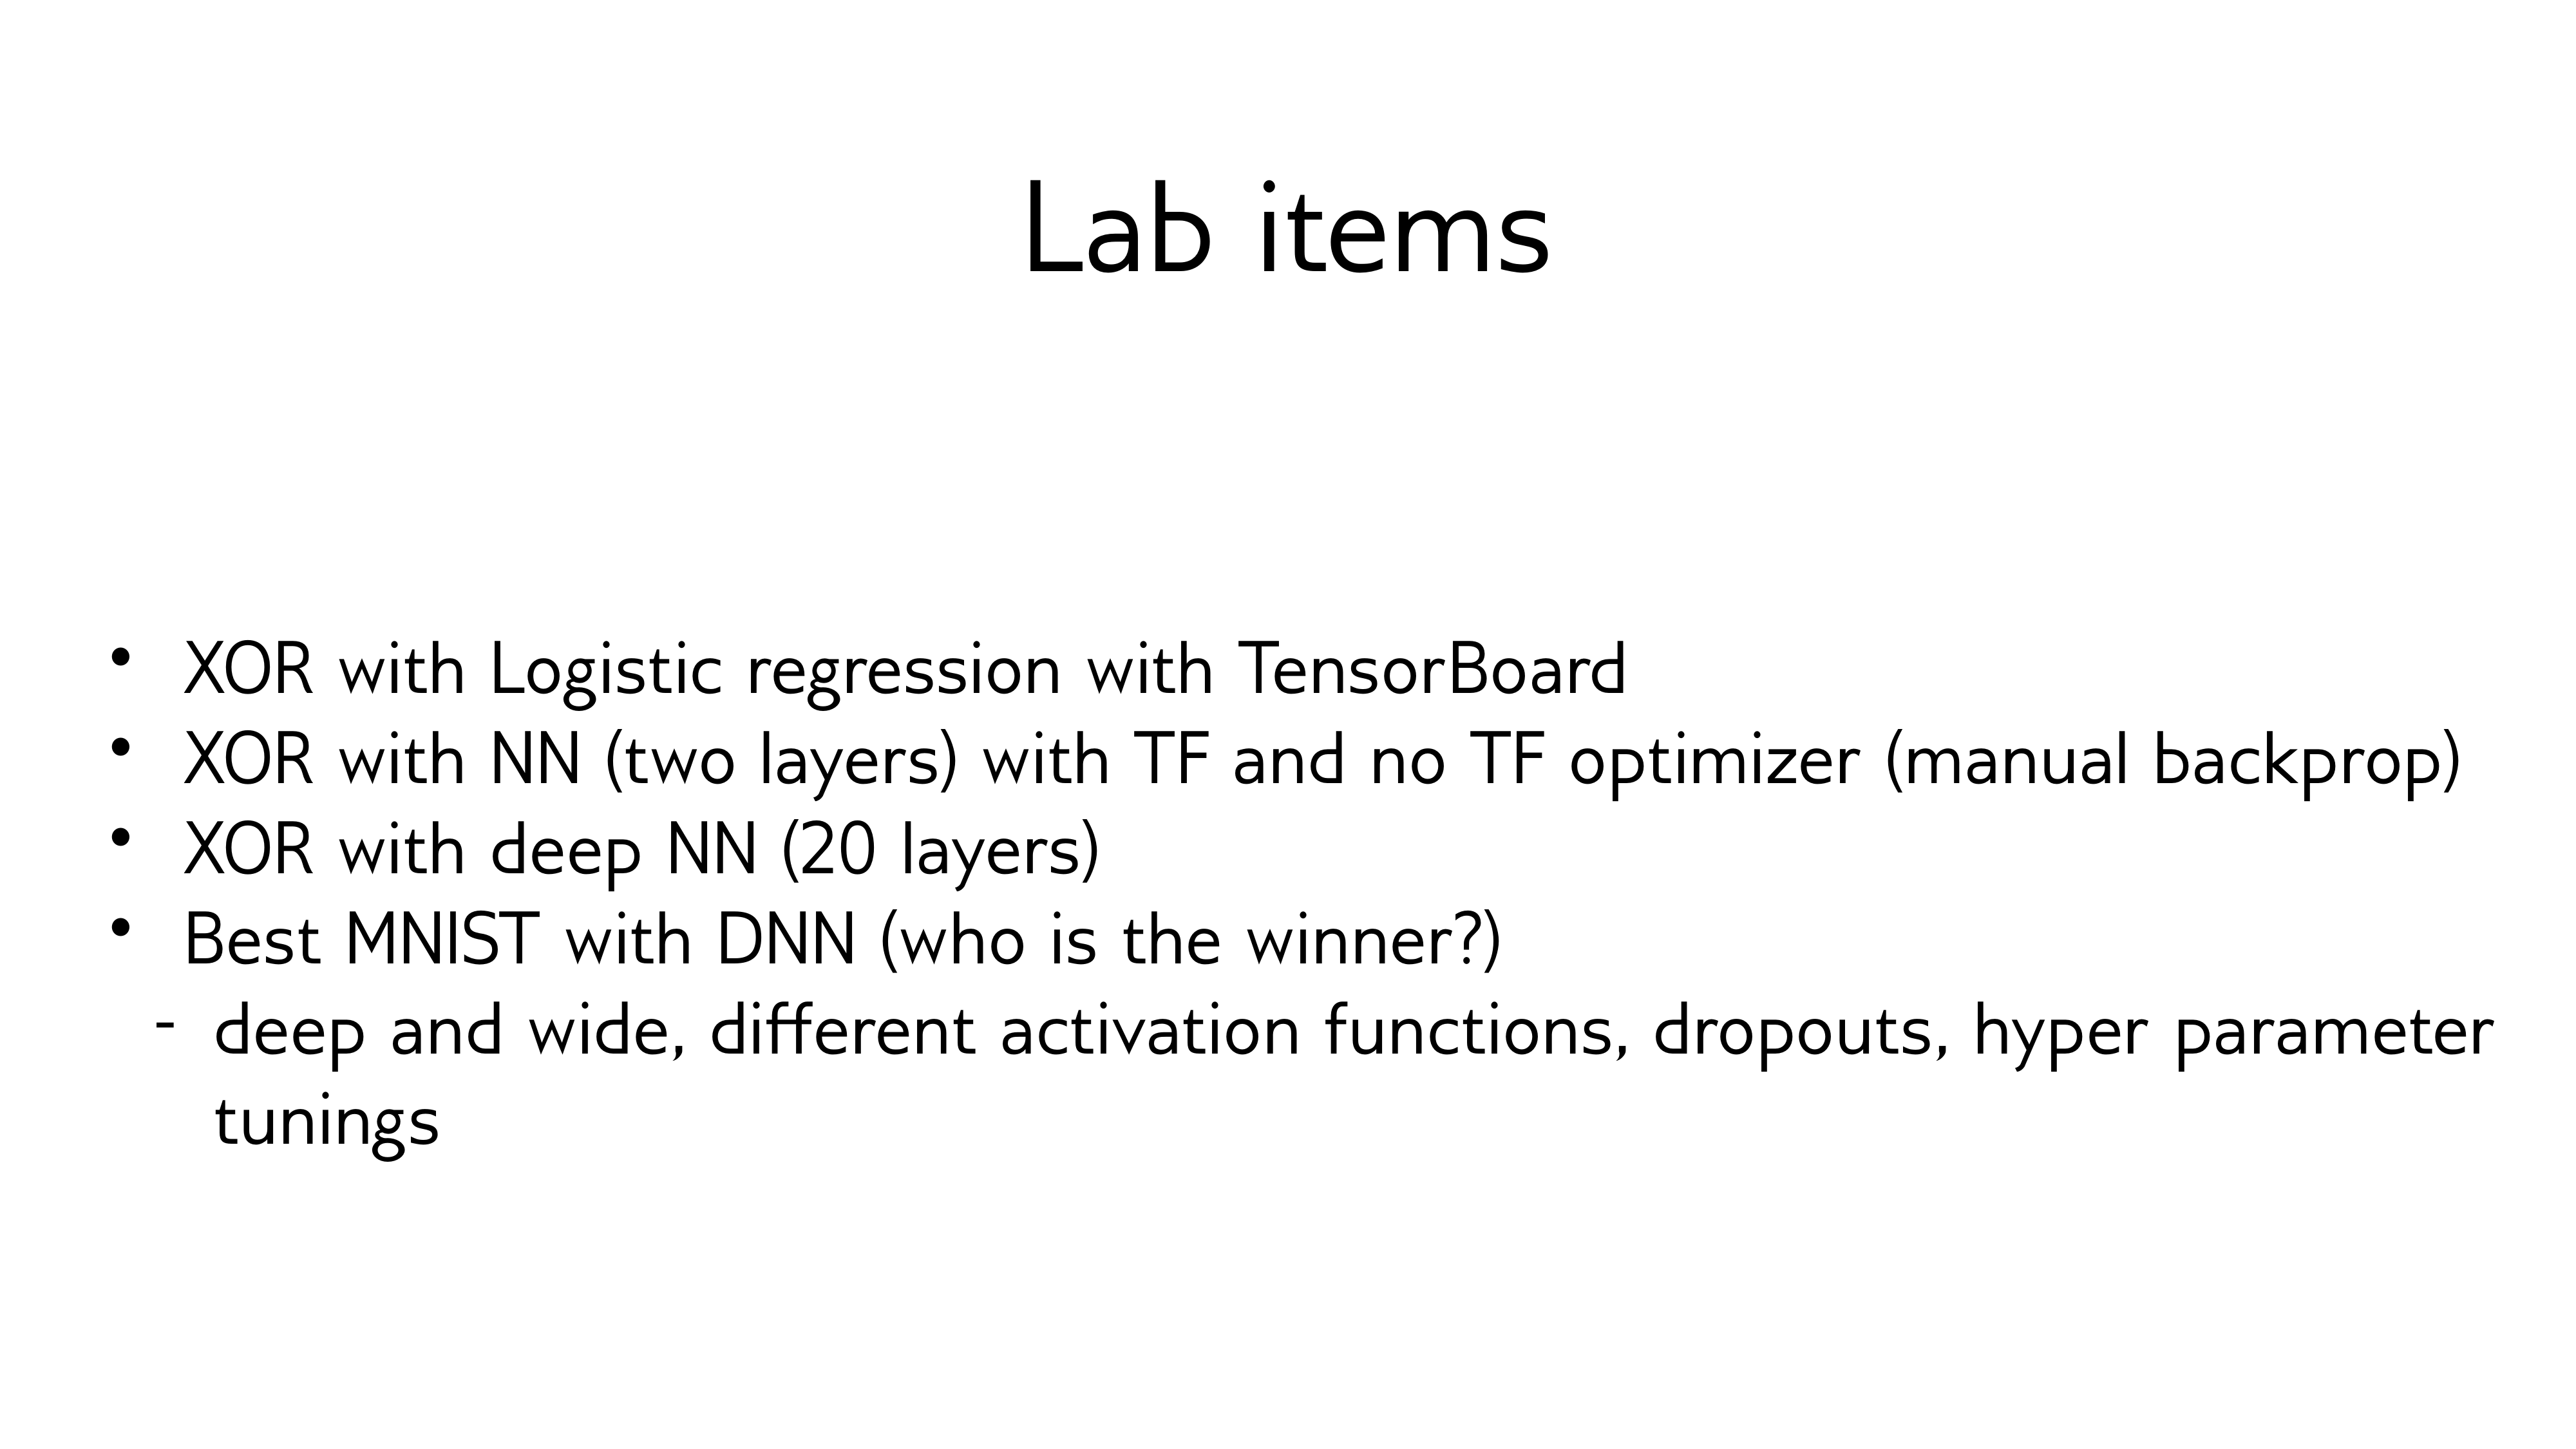

# Lab items
XOR with Logistic regression with TensorBoard
XOR with NN (two layers) with TF and no TF optimizer (manual backprop)
XOR with deep NN (20 layers)
Best MNIST with DNN (who is the winner?)
deep and wide, different activation functions, dropouts, hyper parameter tunings